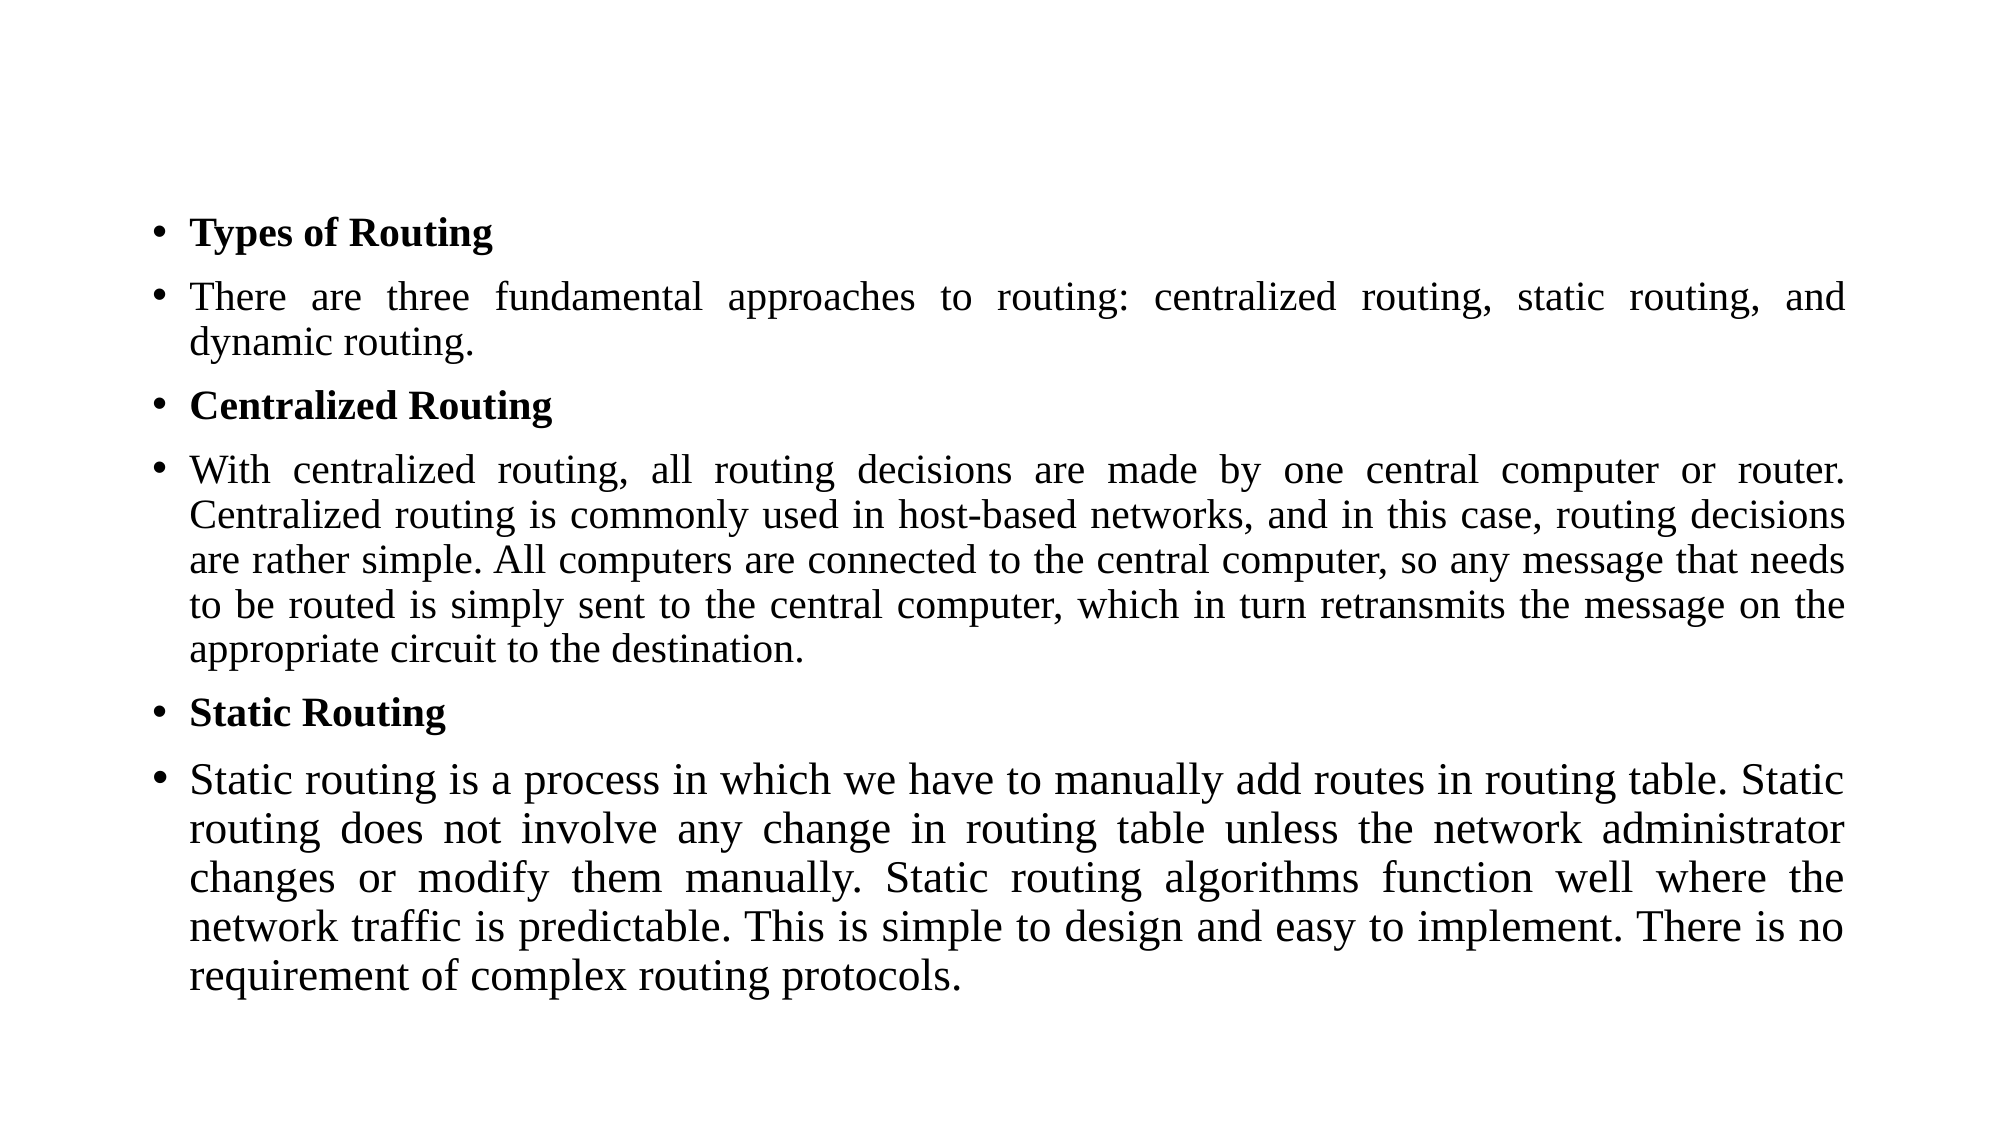

#
Types of Routing
There are three fundamental approaches to routing: centralized routing, static routing, and dynamic routing.
Centralized Routing
With centralized routing, all routing decisions are made by one central computer or router. Centralized routing is commonly used in host-based networks, and in this case, routing decisions are rather simple. All computers are connected to the central computer, so any message that needs to be routed is simply sent to the central computer, which in turn retransmits the message on the appropriate circuit to the destination.
Static Routing
Static routing is a process in which we have to manually add routes in routing table. Static routing does not involve any change in routing table unless the network administrator changes or modify them manually. Static routing algorithms function well where the network traffic is predictable. This is simple to design and easy to implement. There is no requirement of complex routing protocols.